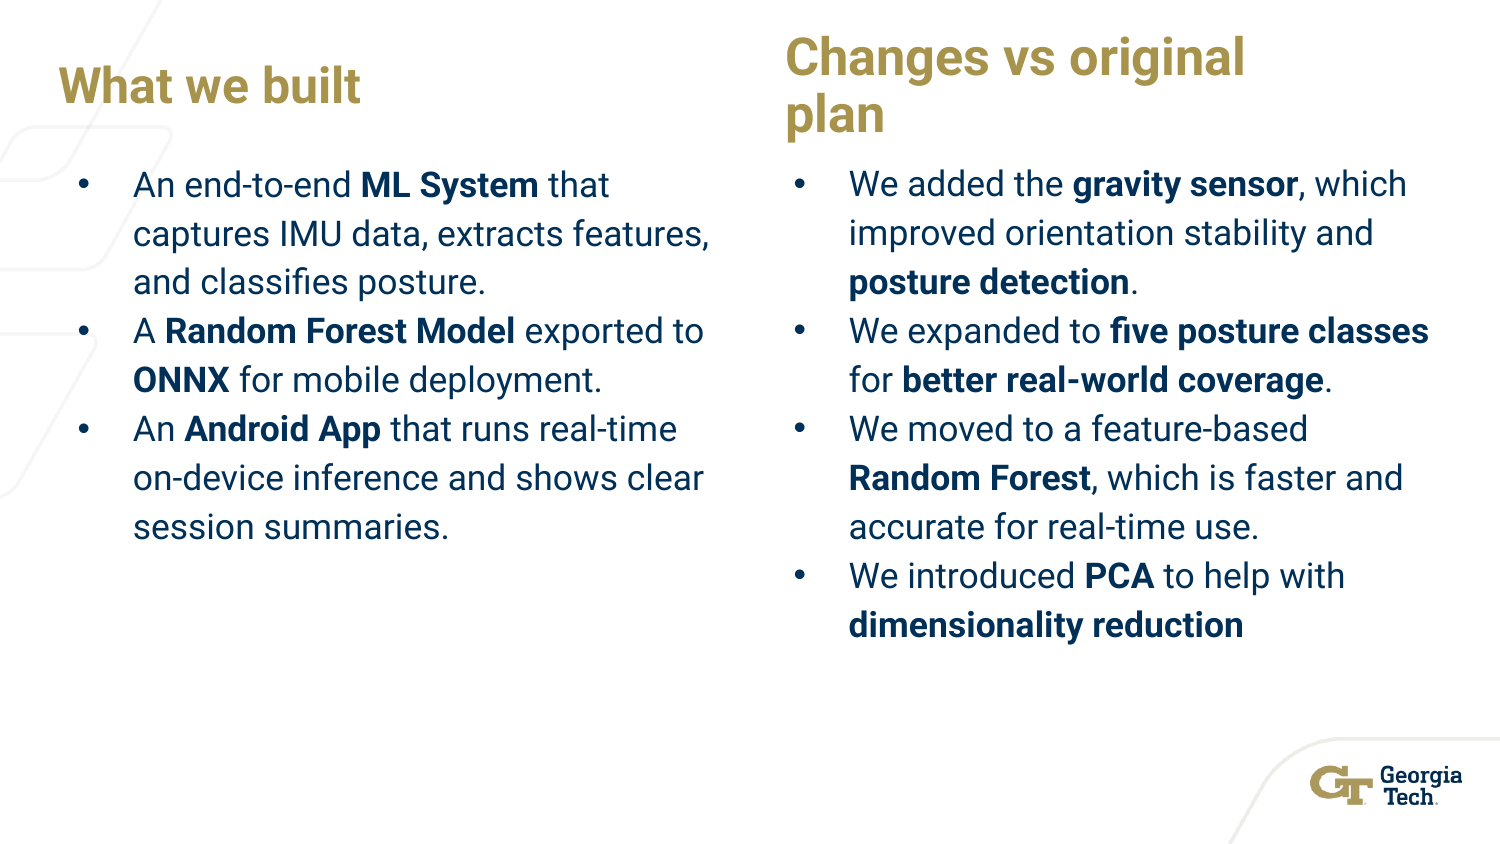

# What we built
Changes vs original plan
We added the gravity sensor, which improved orientation stability and posture detection.
We expanded to five posture classes for better real-world coverage.
We moved to a feature-based Random Forest, which is faster and accurate for real-time use.
We introduced PCA to help with dimensionality reduction

An end-to-end ML System that captures IMU data, extracts features, and classifies posture.
A Random Forest Model exported to ONNX for mobile deployment.
An Android App that runs real-time on-device inference and shows clear session summaries.